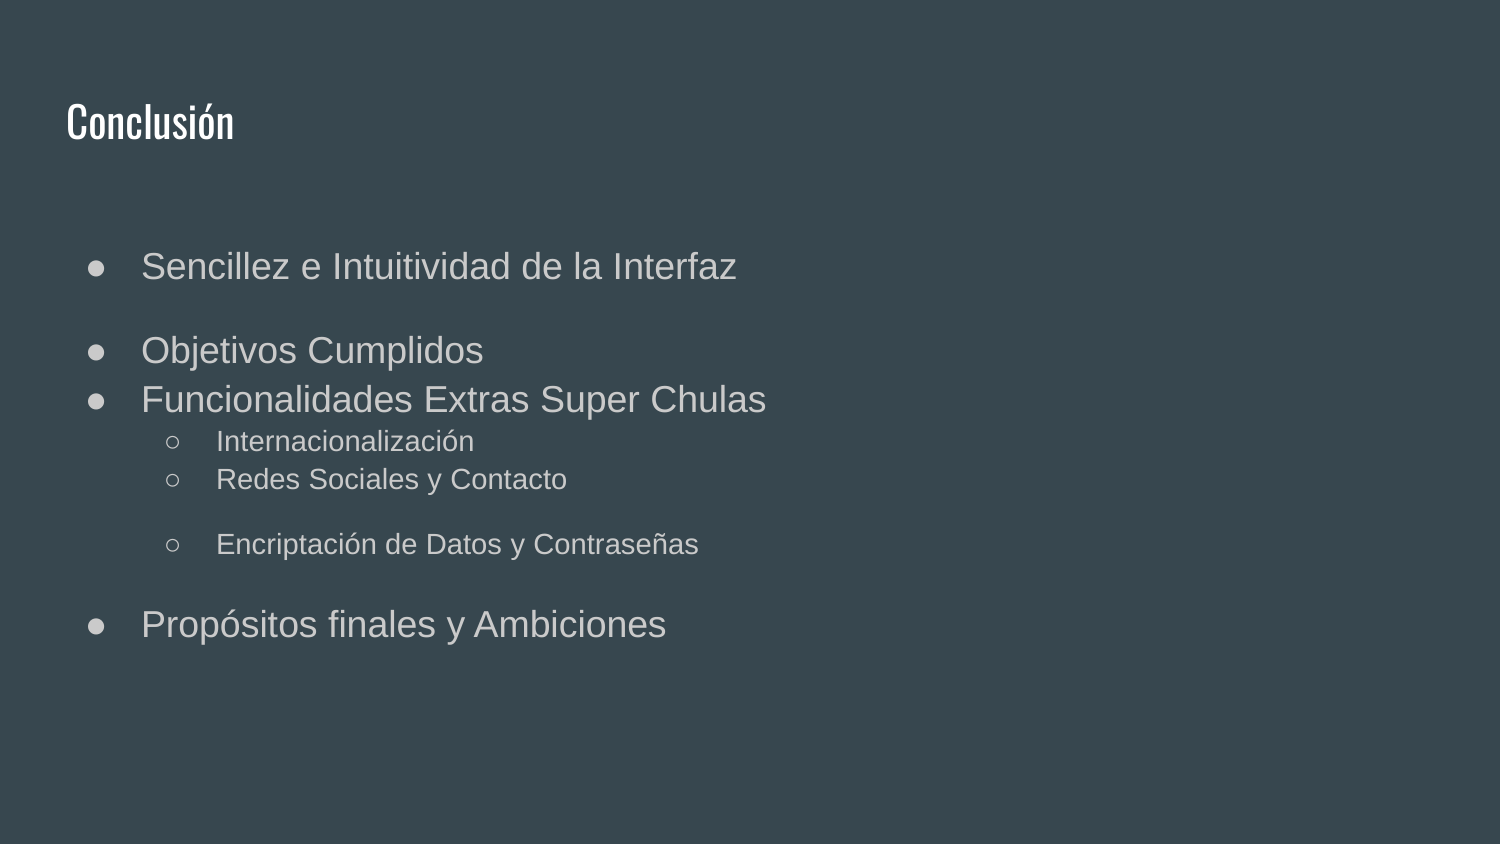

# Conclusión
Sencillez e Intuitividad de la Interfaz
Objetivos Cumplidos
Funcionalidades Extras Super Chulas
Internacionalización
Redes Sociales y Contacto
Encriptación de Datos y Contraseñas
Propósitos finales y Ambiciones